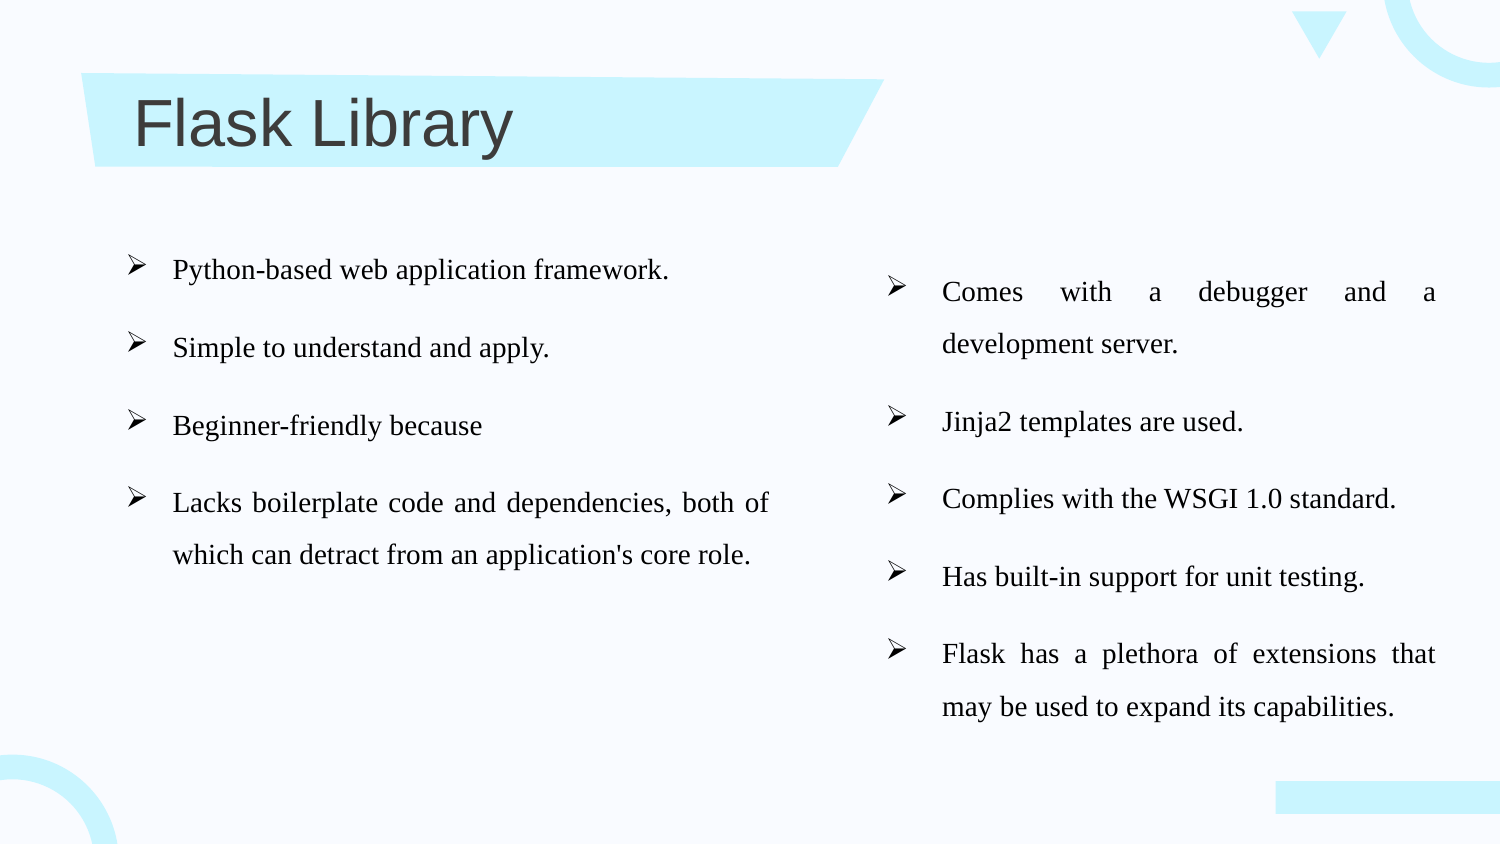

# Flask Library
Python-based web application framework.
Simple to understand and apply.
Beginner-friendly because
Lacks boilerplate code and dependencies, both of which can detract from an application's core role.
Comes with a debugger and a development server.
Jinja2 templates are used.
Complies with the WSGI 1.0 standard.
Has built-in support for unit testing.
Flask has a plethora of extensions that may be used to expand its capabilities.